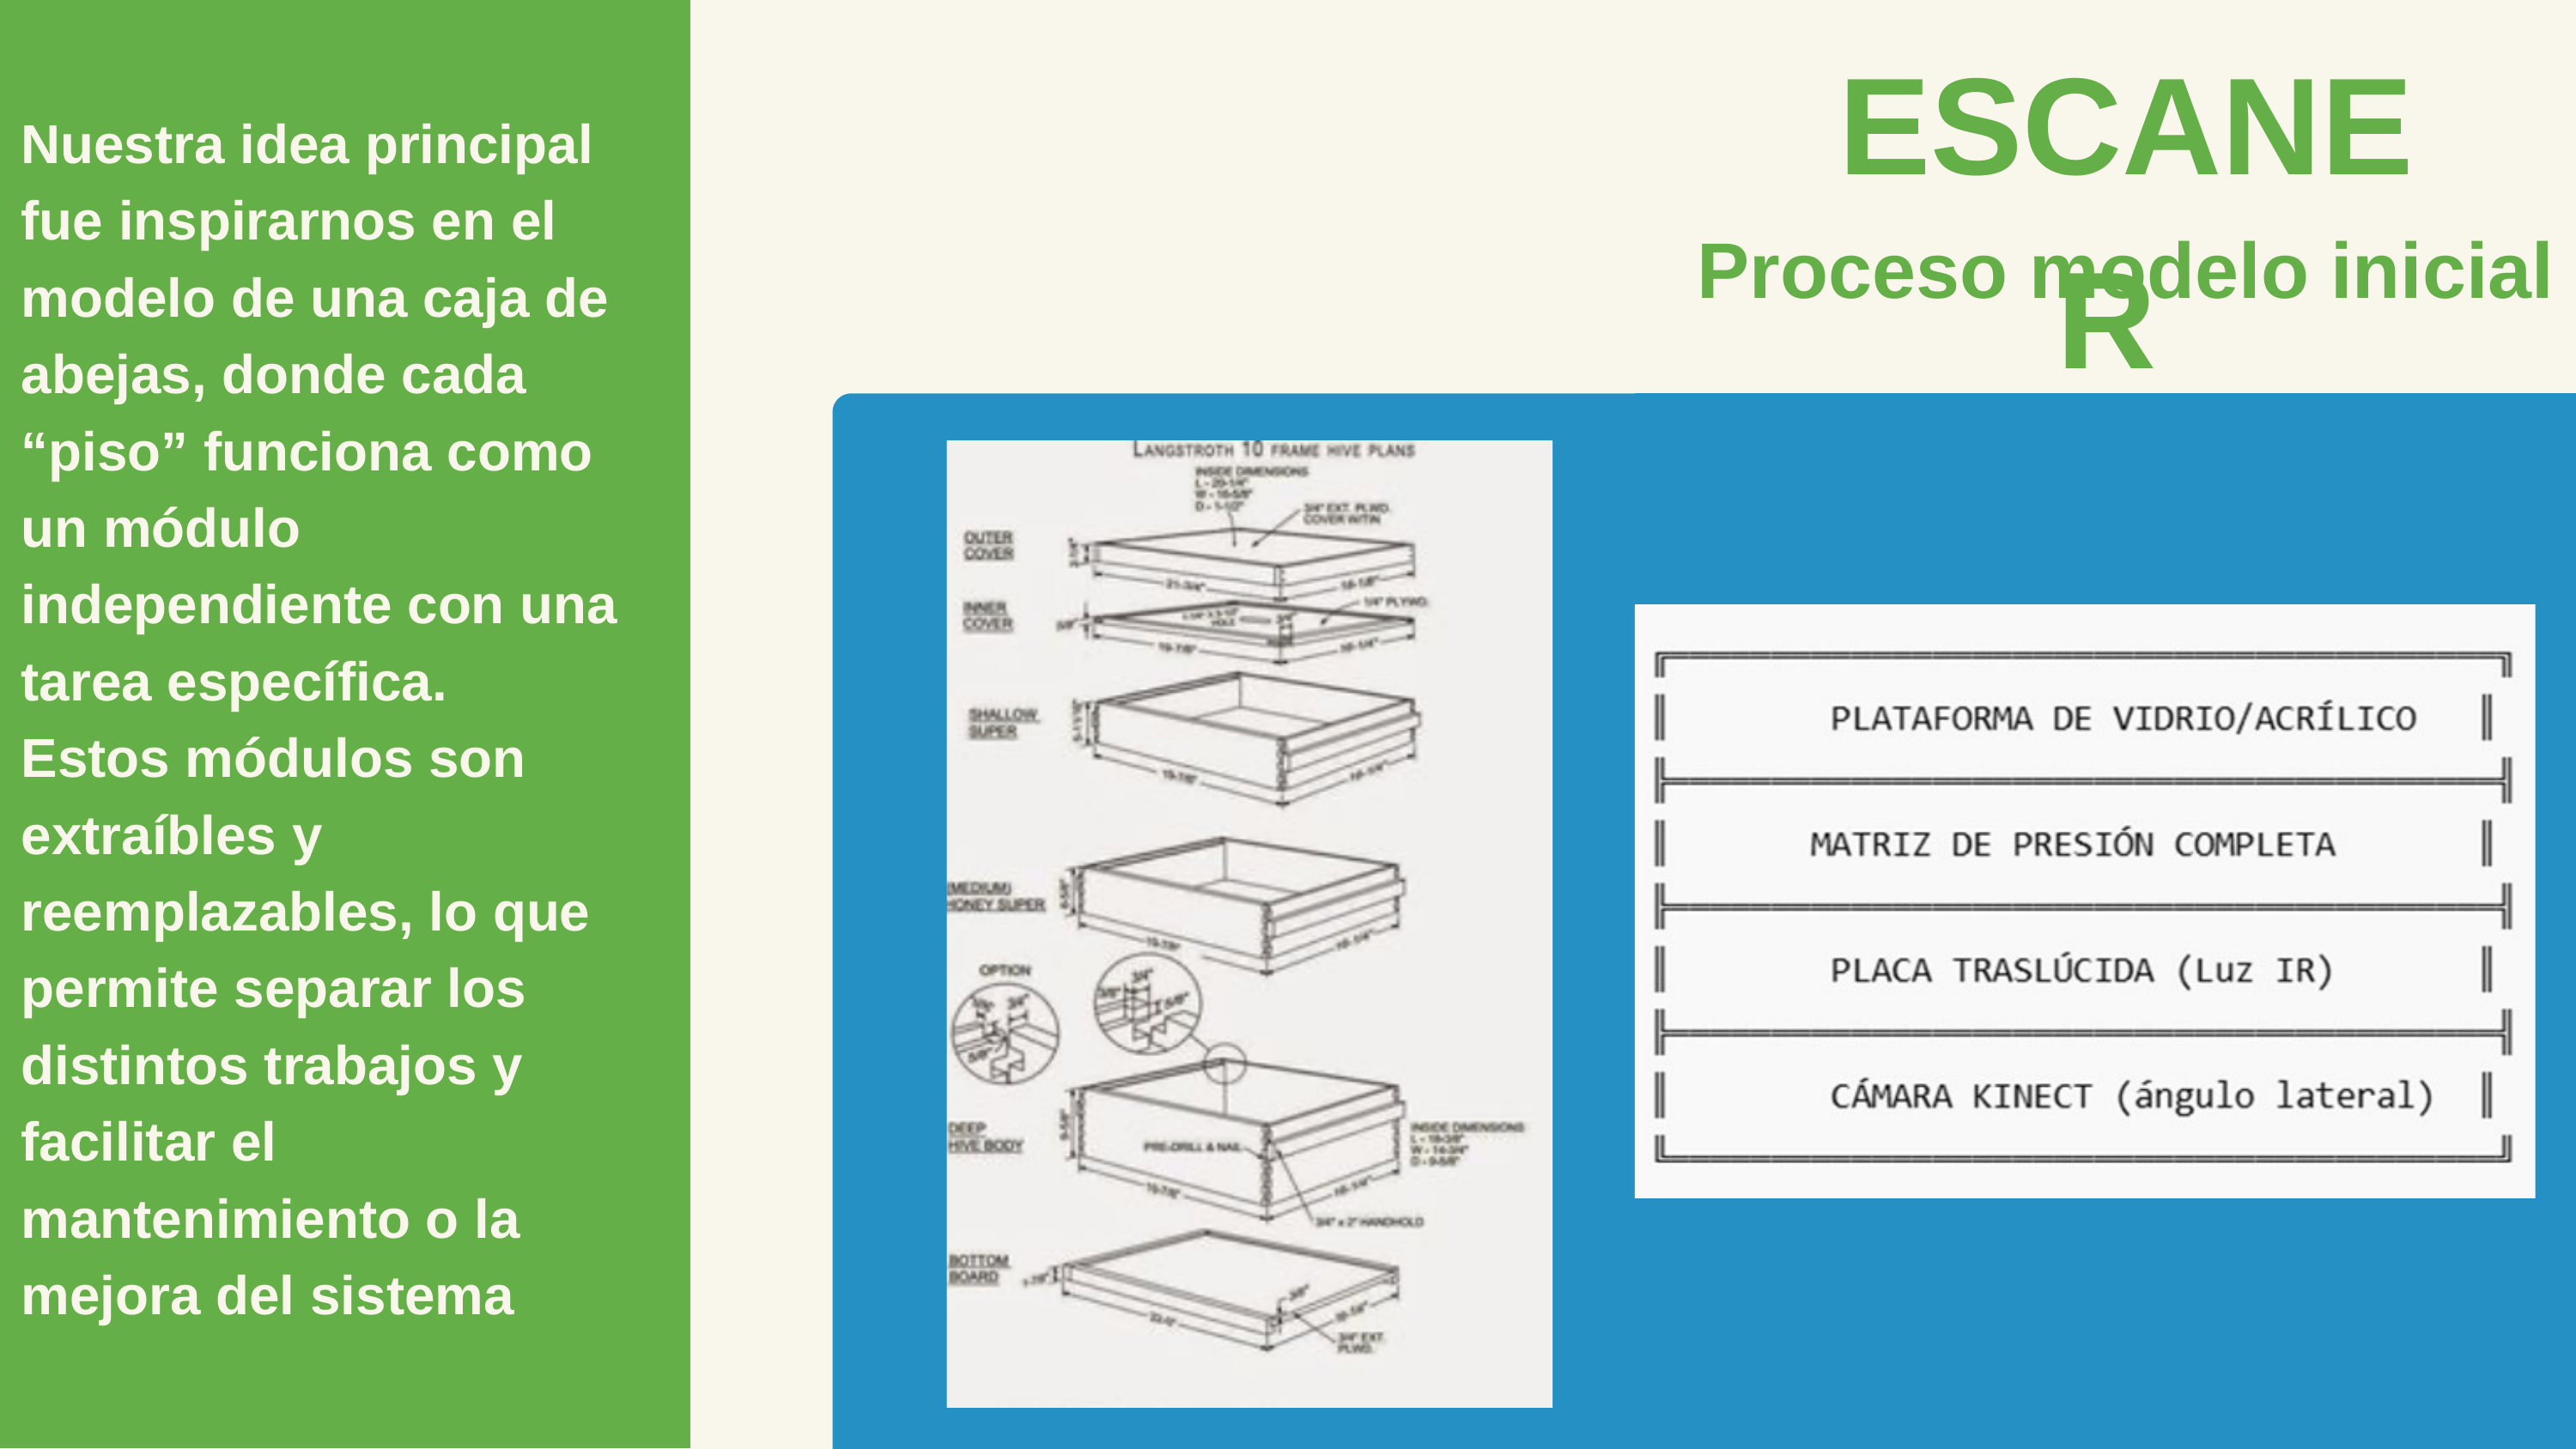

ESCANER
Nuestra idea principal fue inspirarnos en el modelo de una caja de abejas, donde cada “piso” funciona como un módulo independiente con una tarea específica.
Estos módulos son extraíbles y reemplazables, lo que permite separar los distintos trabajos y facilitar el mantenimiento o la mejora del sistema
Proceso modelo inicial